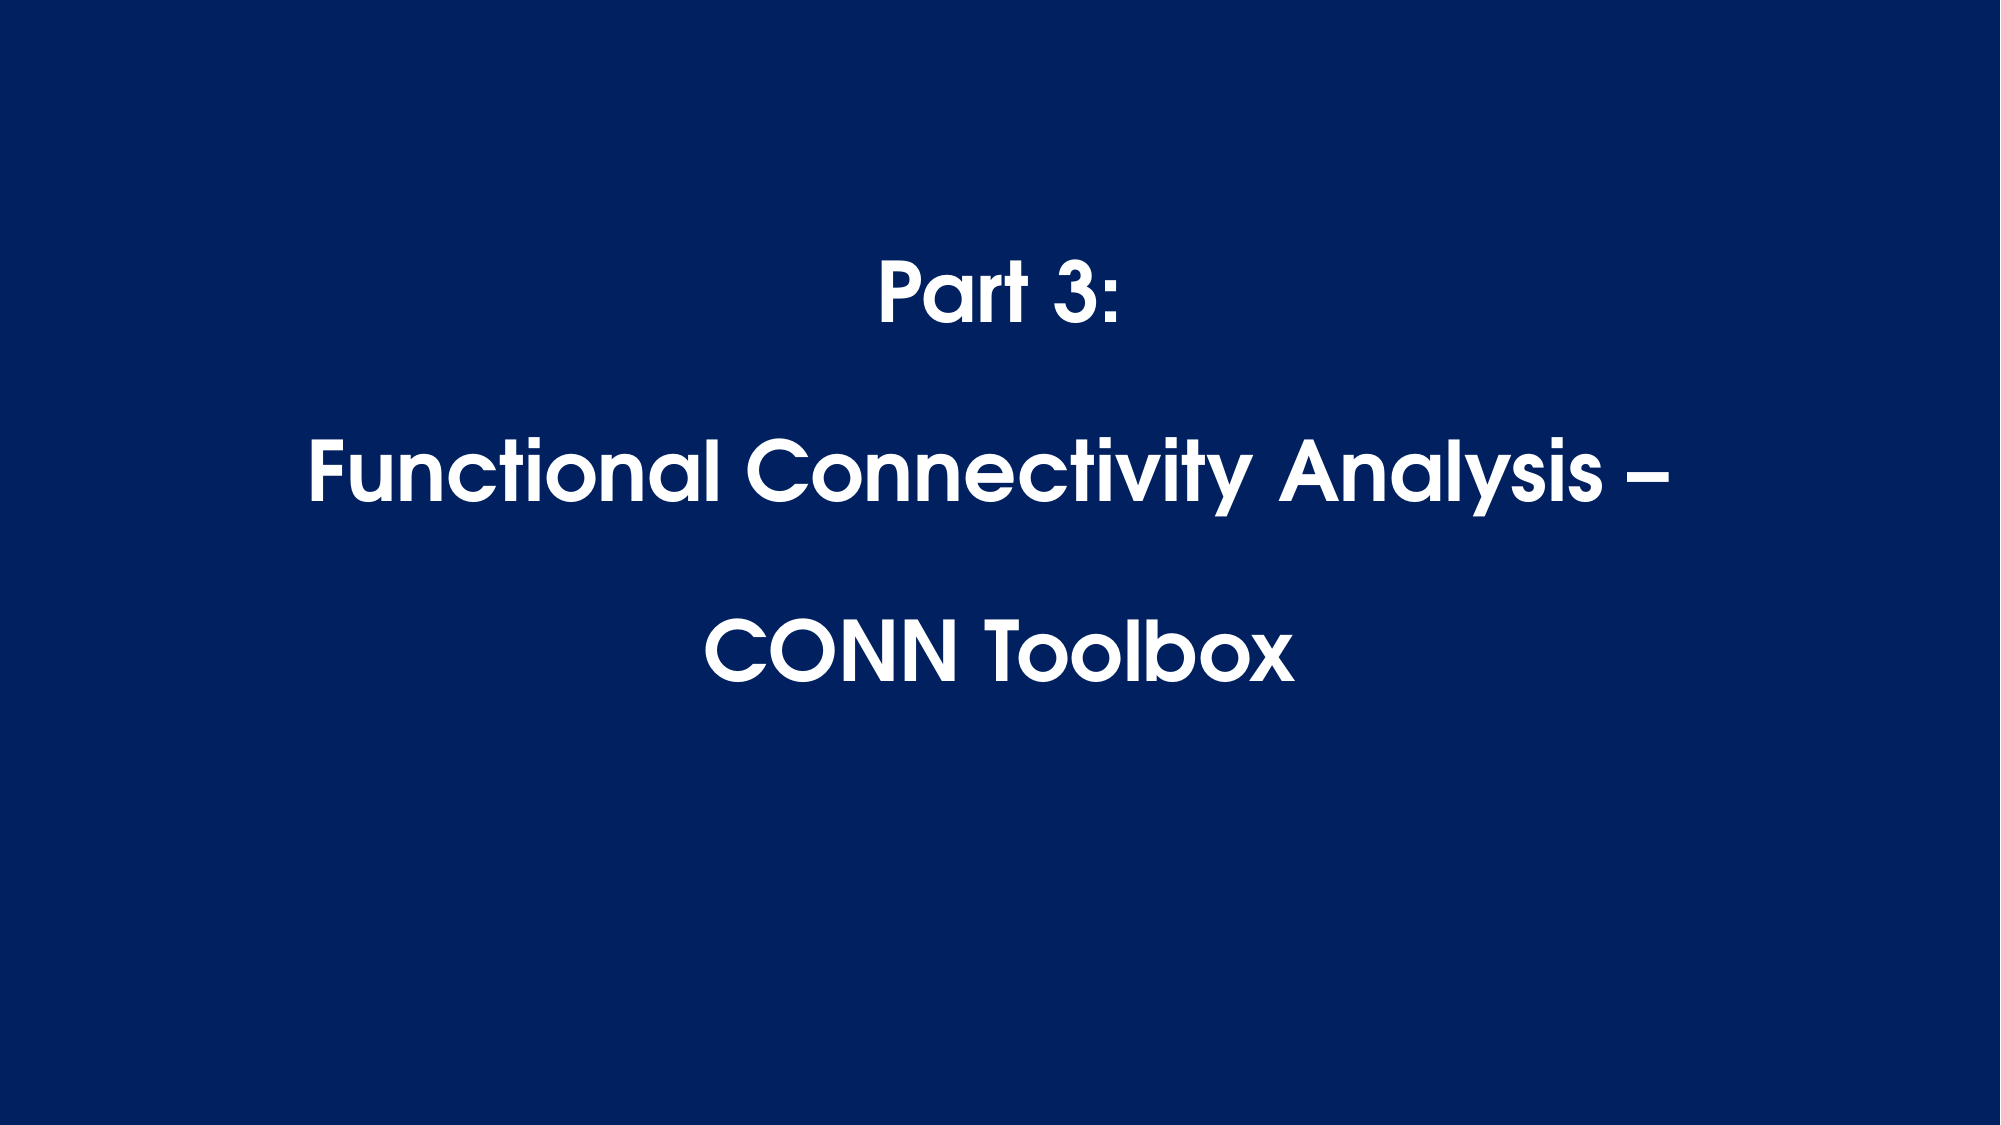

Part 3:

Functional Connectivity Analysis –

CONN Toolbox